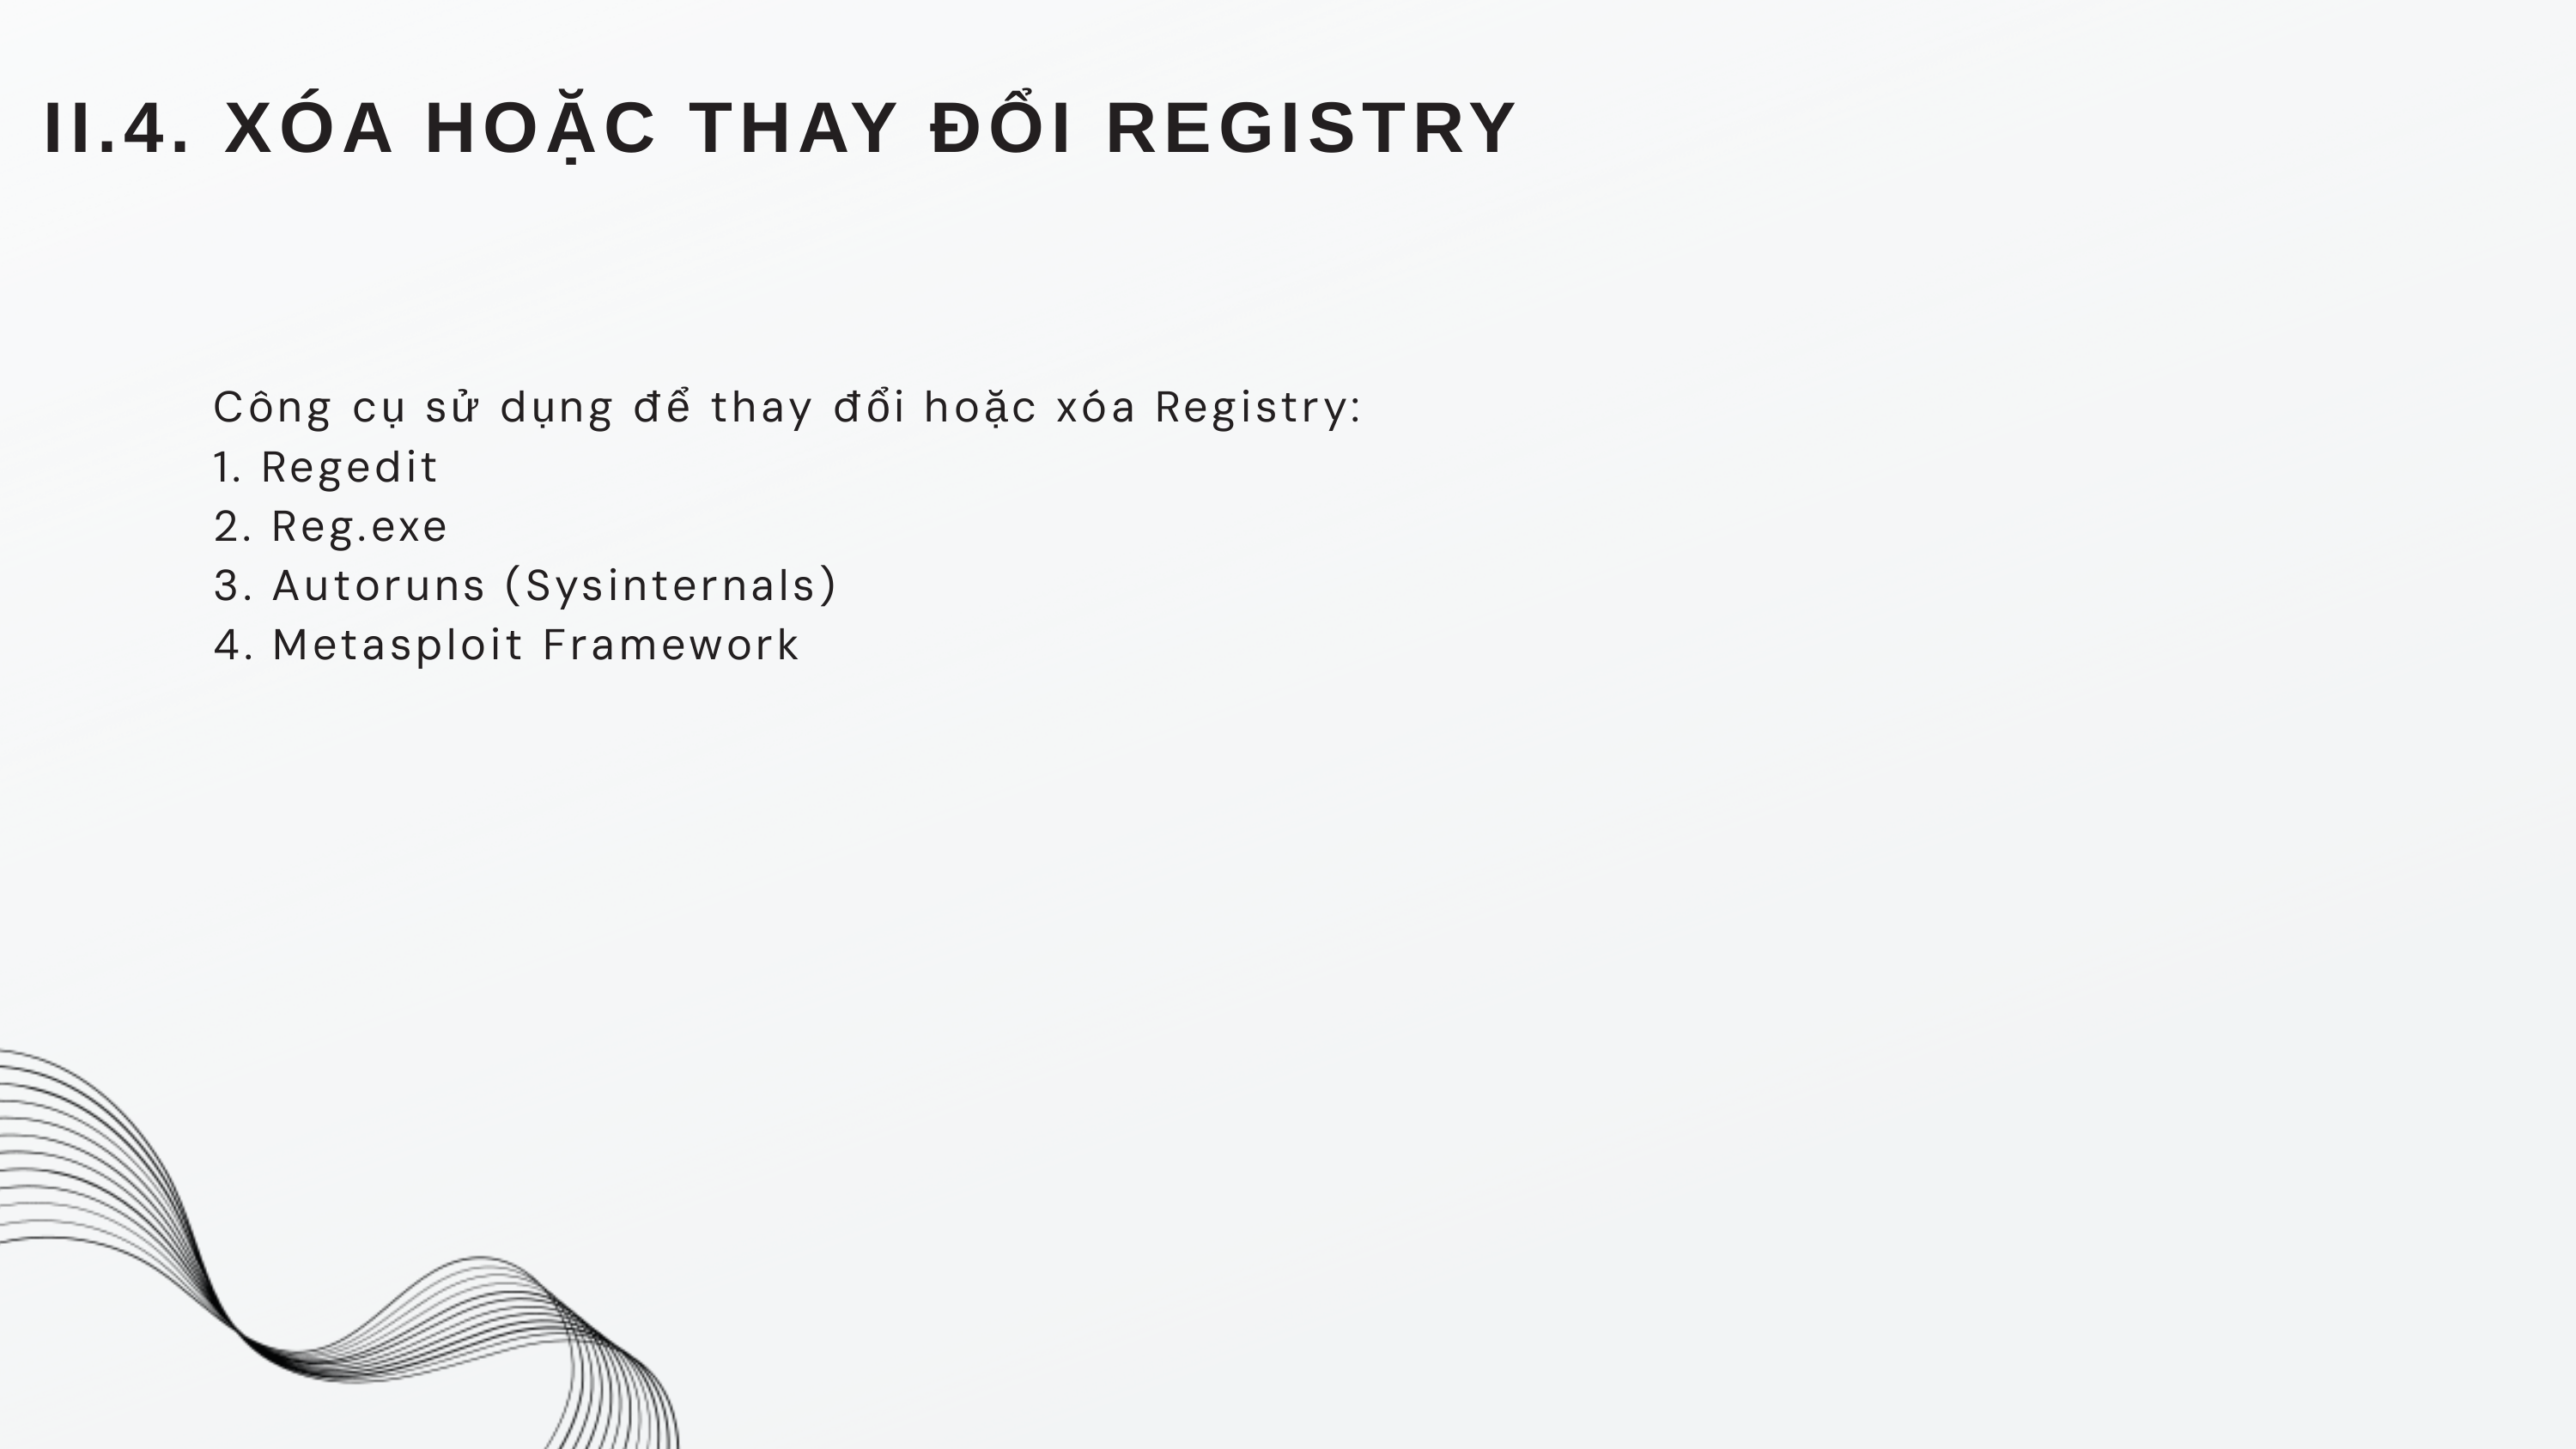

II.4. XÓA HOẶC THAY ĐỔI REGISTRY
Công cụ sử dụng để thay đổi hoặc xóa Registry:
1. Regedit
2. Reg.exe
3. Autoruns (Sysinternals)
4. Metasploit Framework